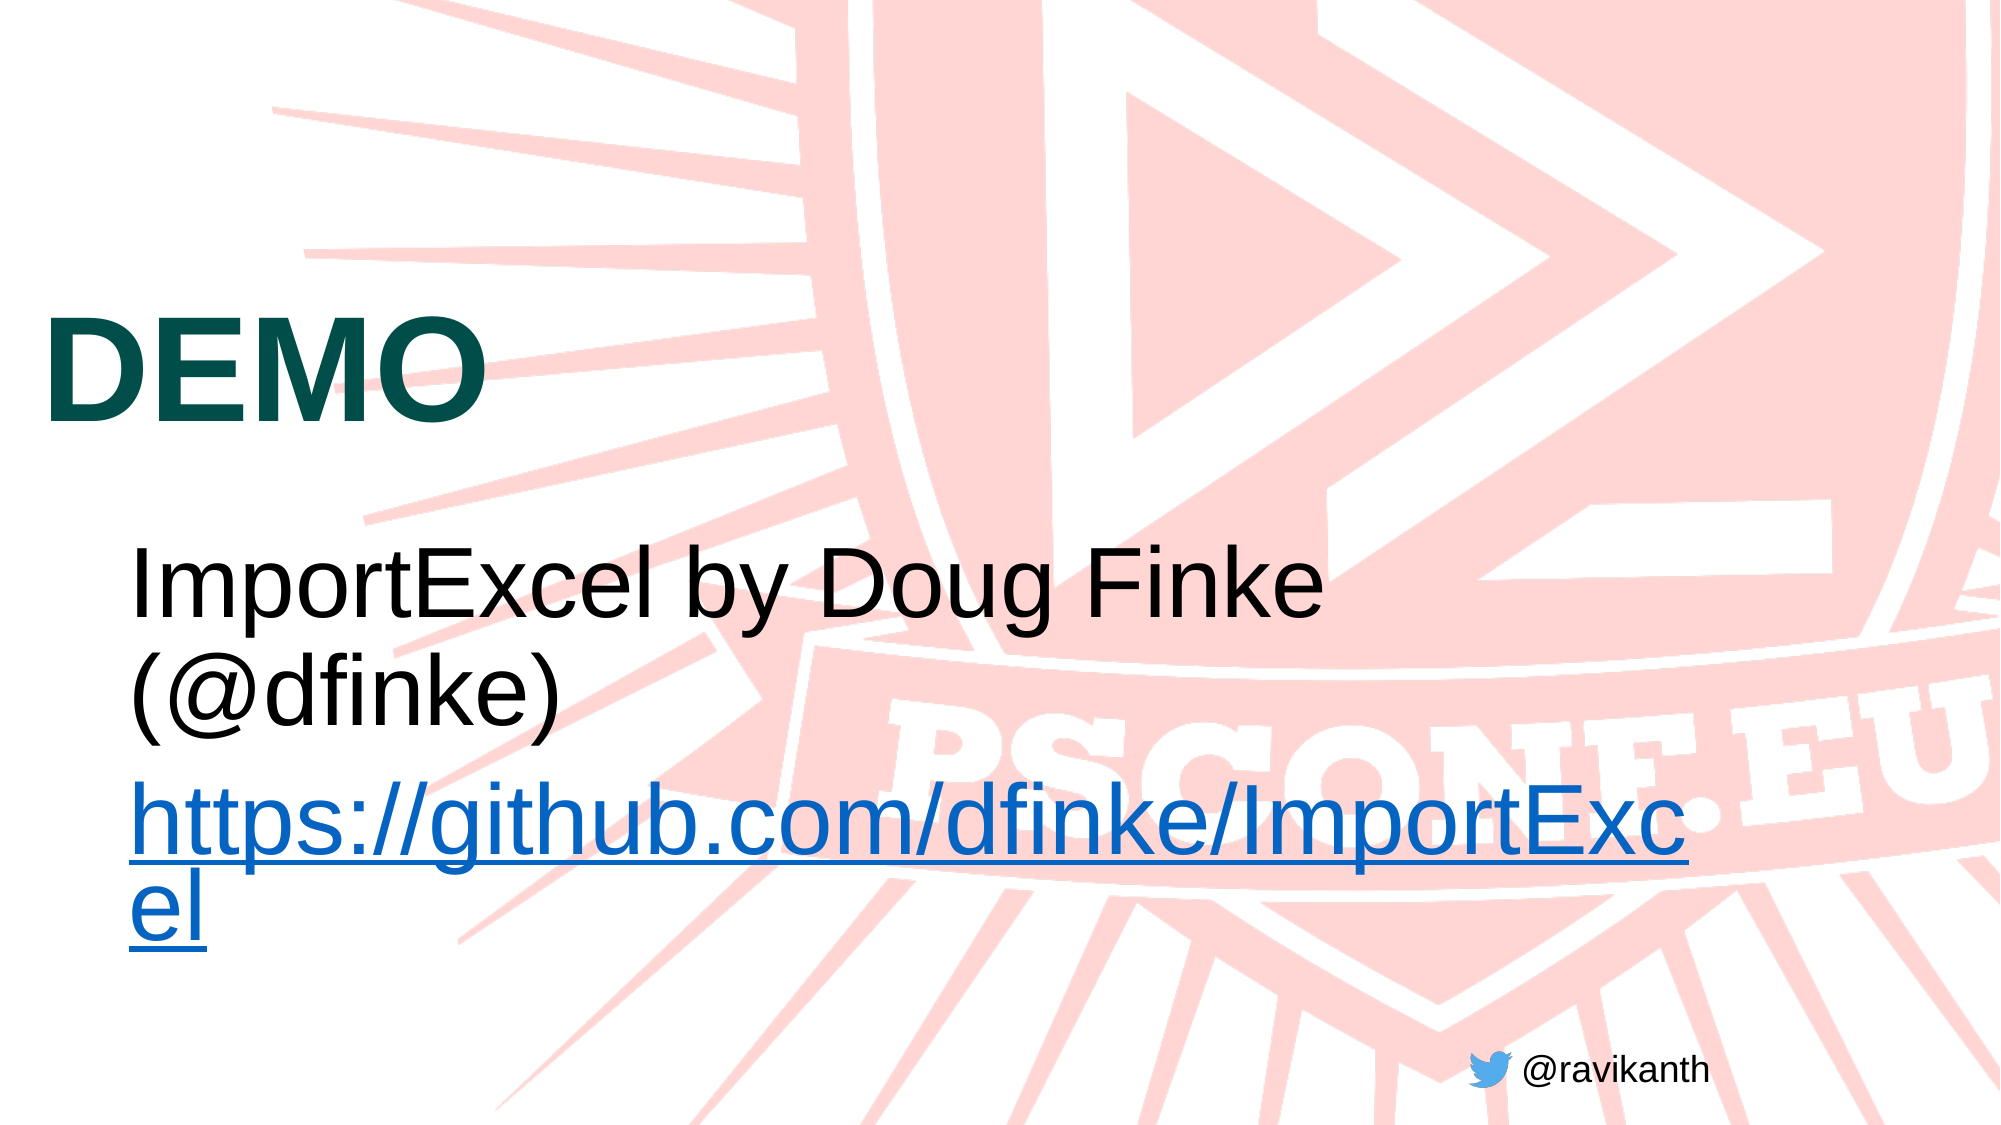

ImportExcel by Doug Finke (@dfinke)
https://github.com/dfinke/ImportExcel
@ravikanth